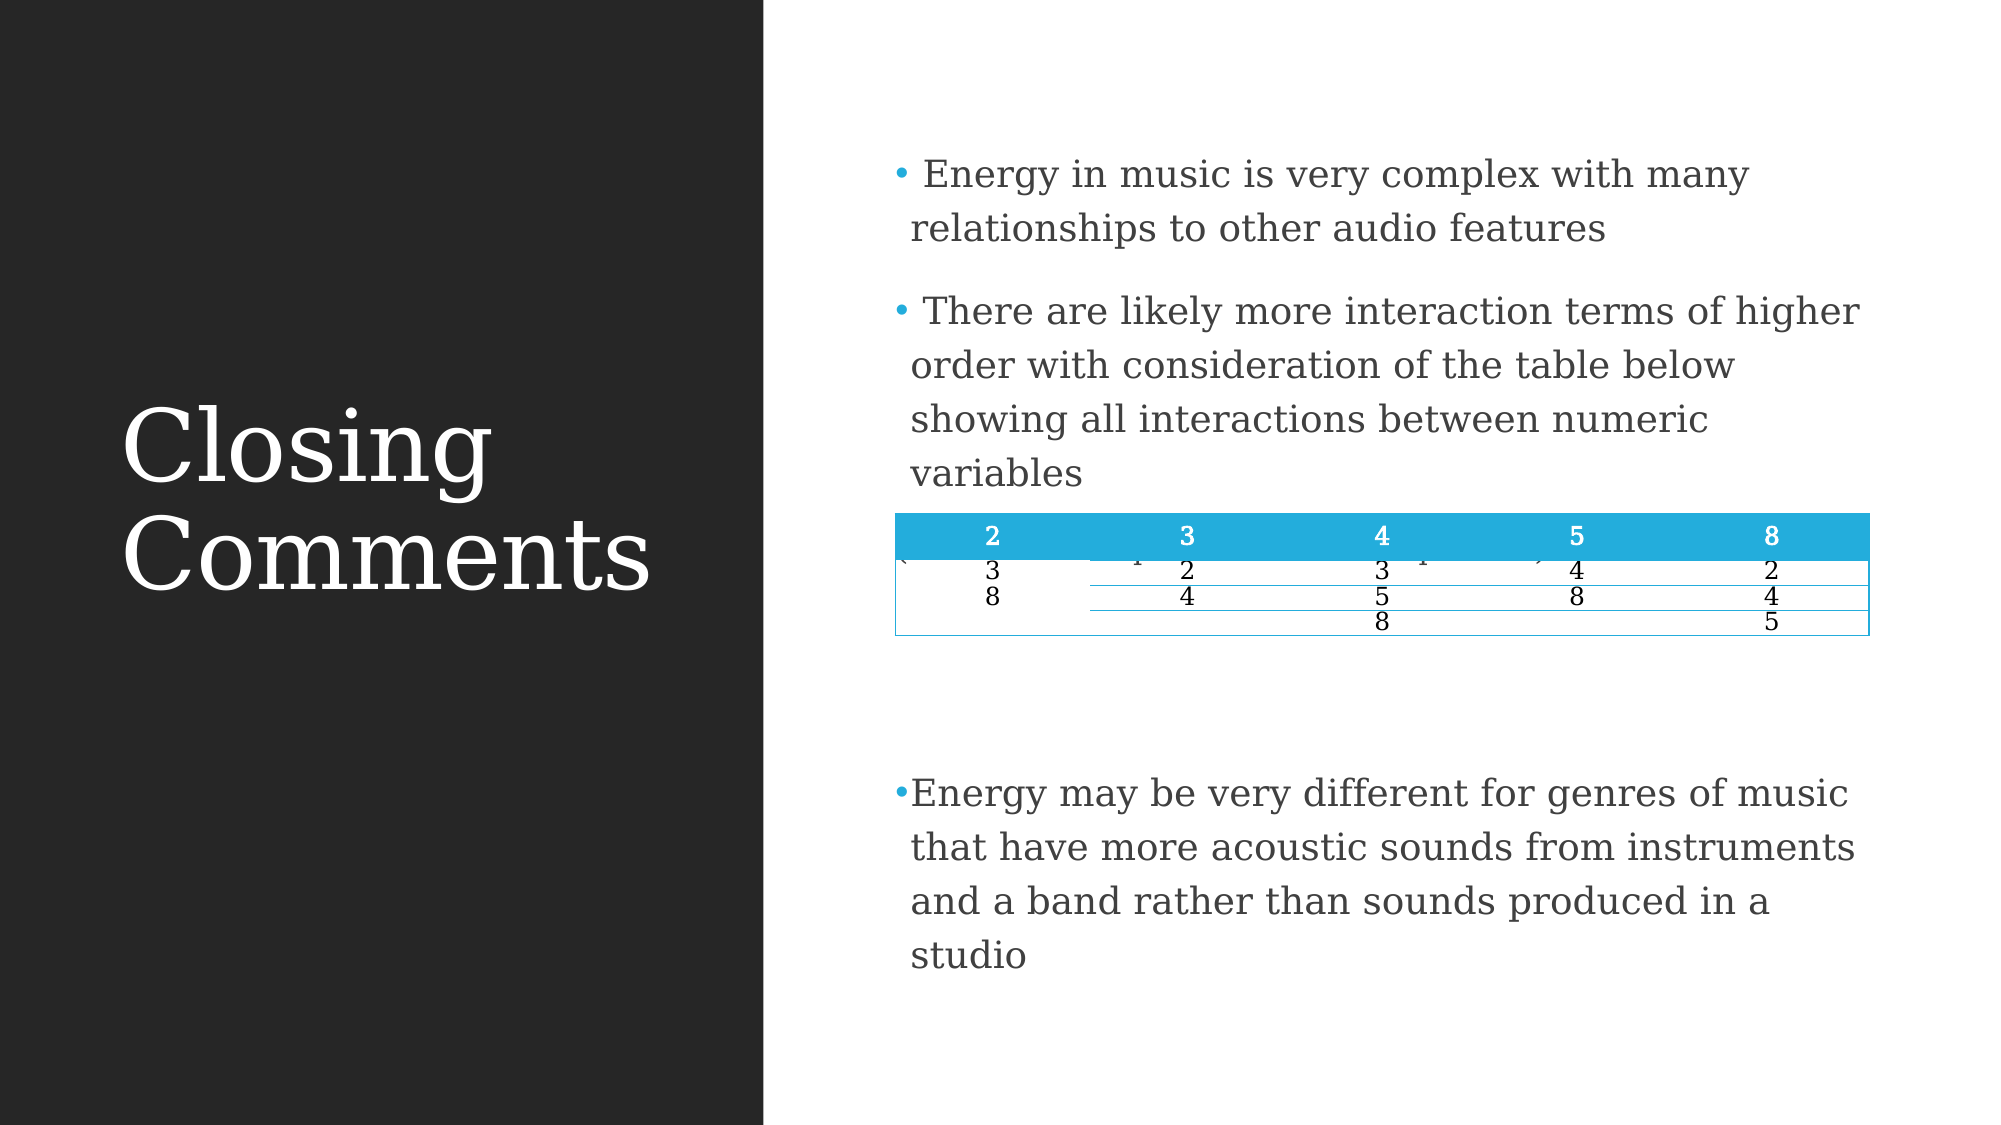

Energy in music is very complex with many relationships to other audio features
 There are likely more interaction terms of higher order with consideration of the table below showing all interactions between numeric variables
(Number correspond to the subscripts on x)

Energy may be very different for genres of music that have more acoustic sounds from instruments and a band rather than sounds produced in a studio
# Closing Comments
| 2 | 3 | 4 | 5 | 8 |
| --- | --- | --- | --- | --- |
| 3 | 2 | 3 | 4 | 2 |
| 8 | 4 | 5 | 8 | 4 |
|  |  | 8 |  | 5 |